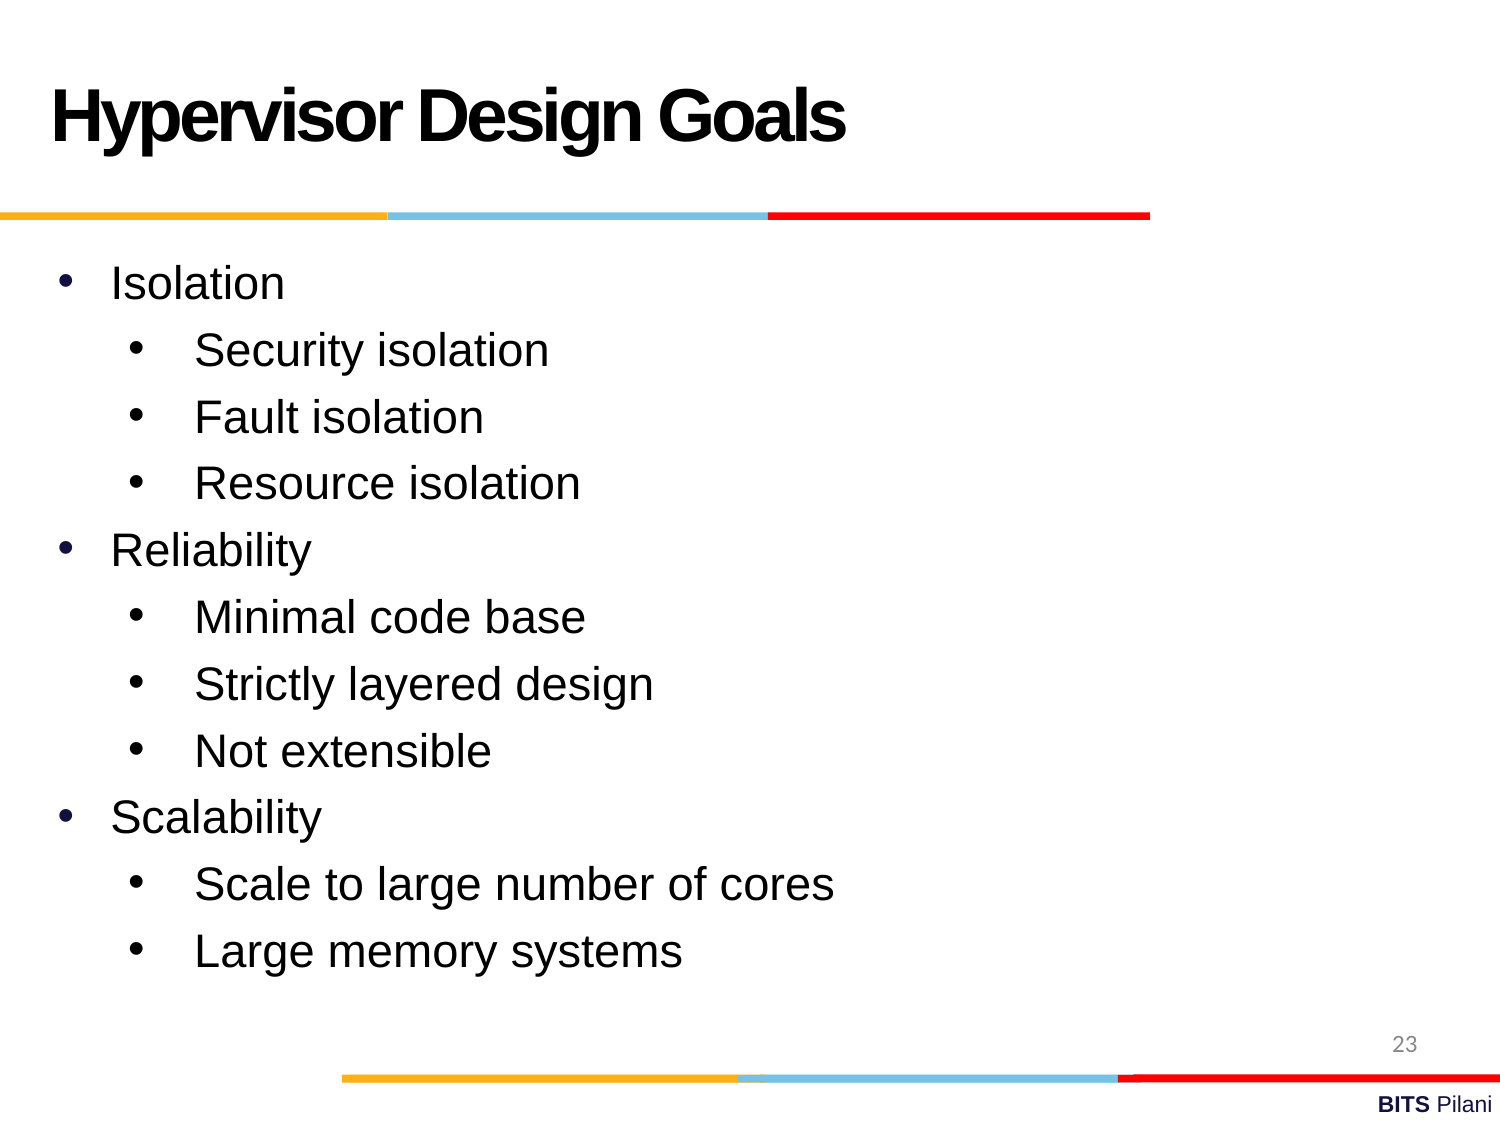

Hypervisor Design Goals
Isolation
Security isolation
Fault isolation
Resource isolation
Reliability
Minimal code base
Strictly layered design
Not extensible
Scalability
Scale to large number of cores
Large memory systems
23